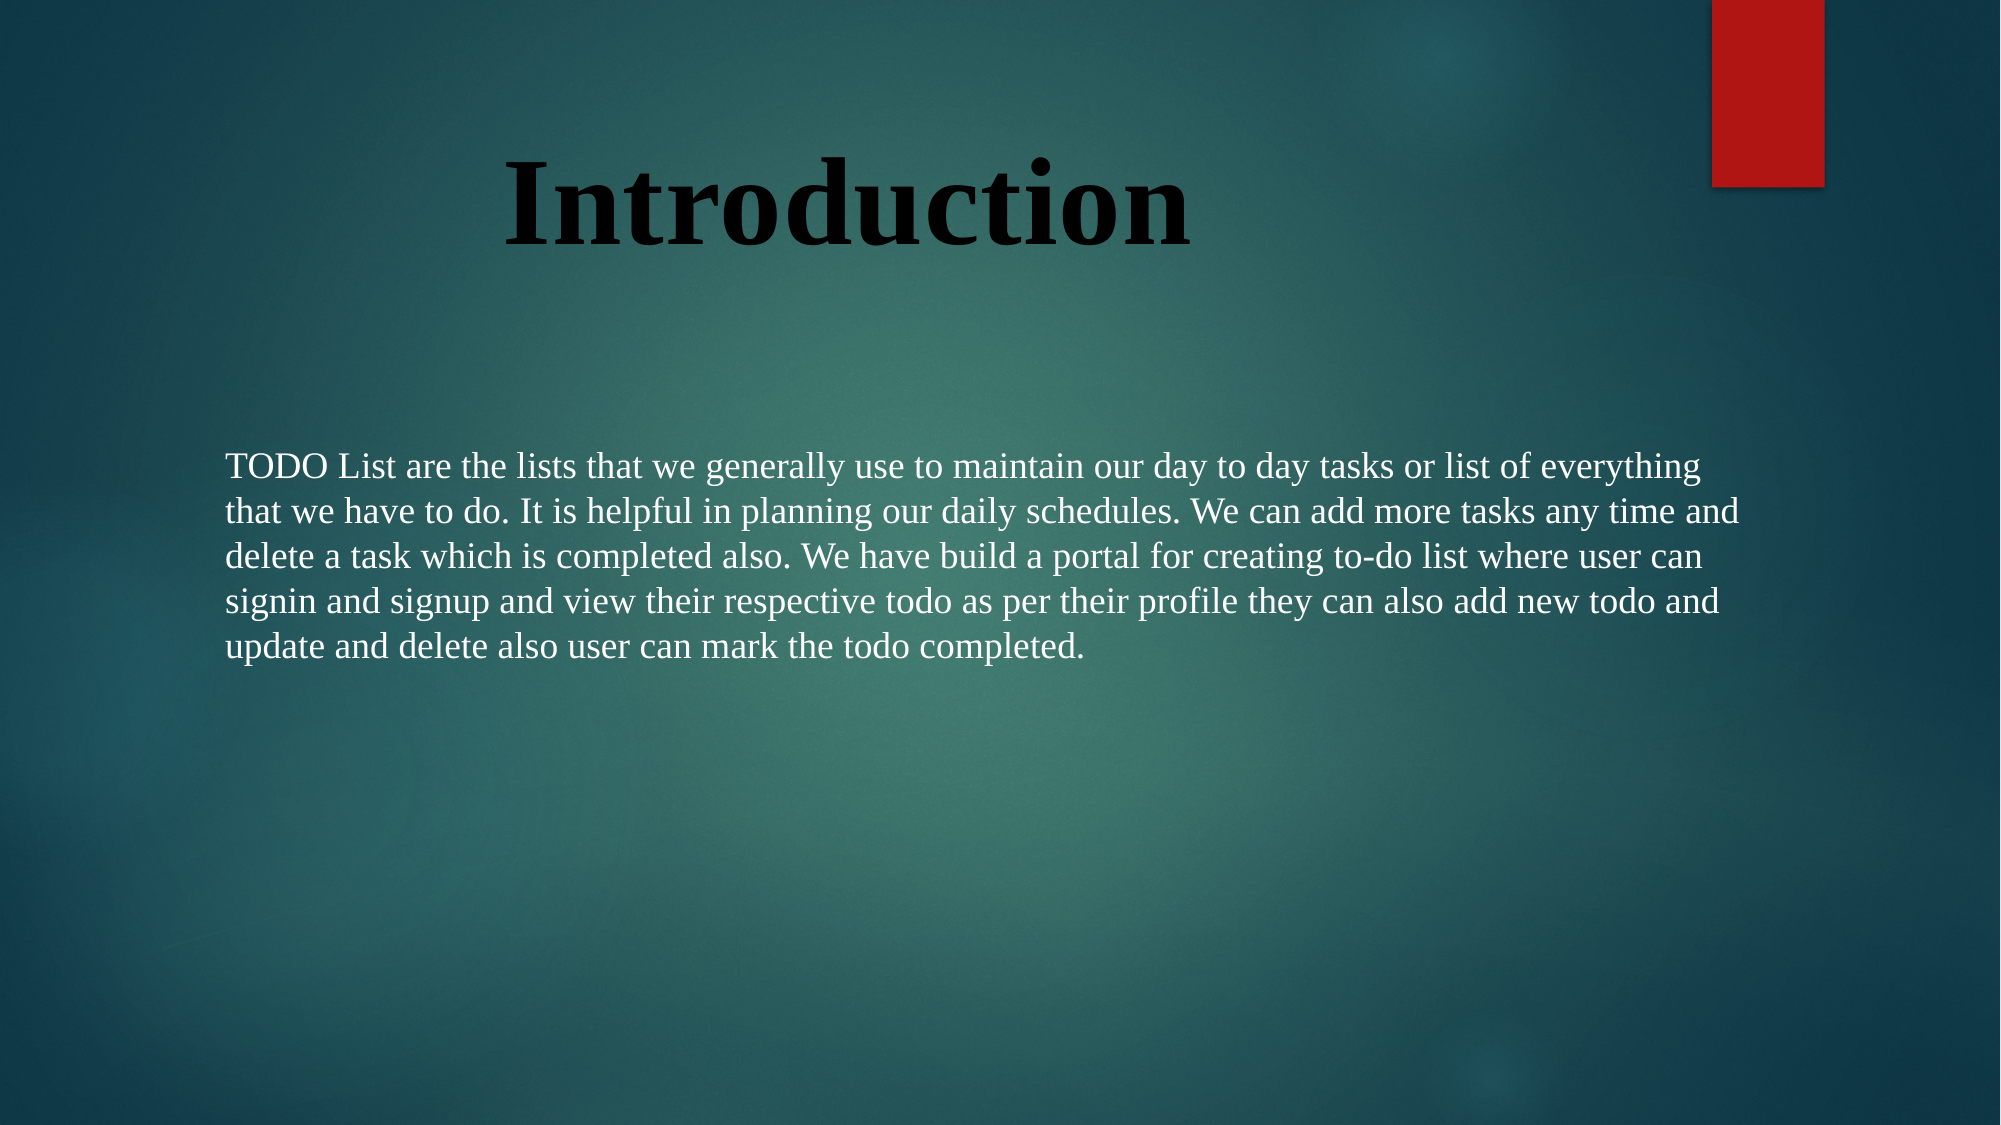

Introduction
TODO List are the lists that we generally use to maintain our day to day tasks or list of everything that we have to do. It is helpful in planning our daily schedules. We can add more tasks any time and delete a task which is completed also. We have build a portal for creating to-do list where user can signin and signup and view their respective todo as per their profile they can also add new todo and update and delete also user can mark the todo completed.